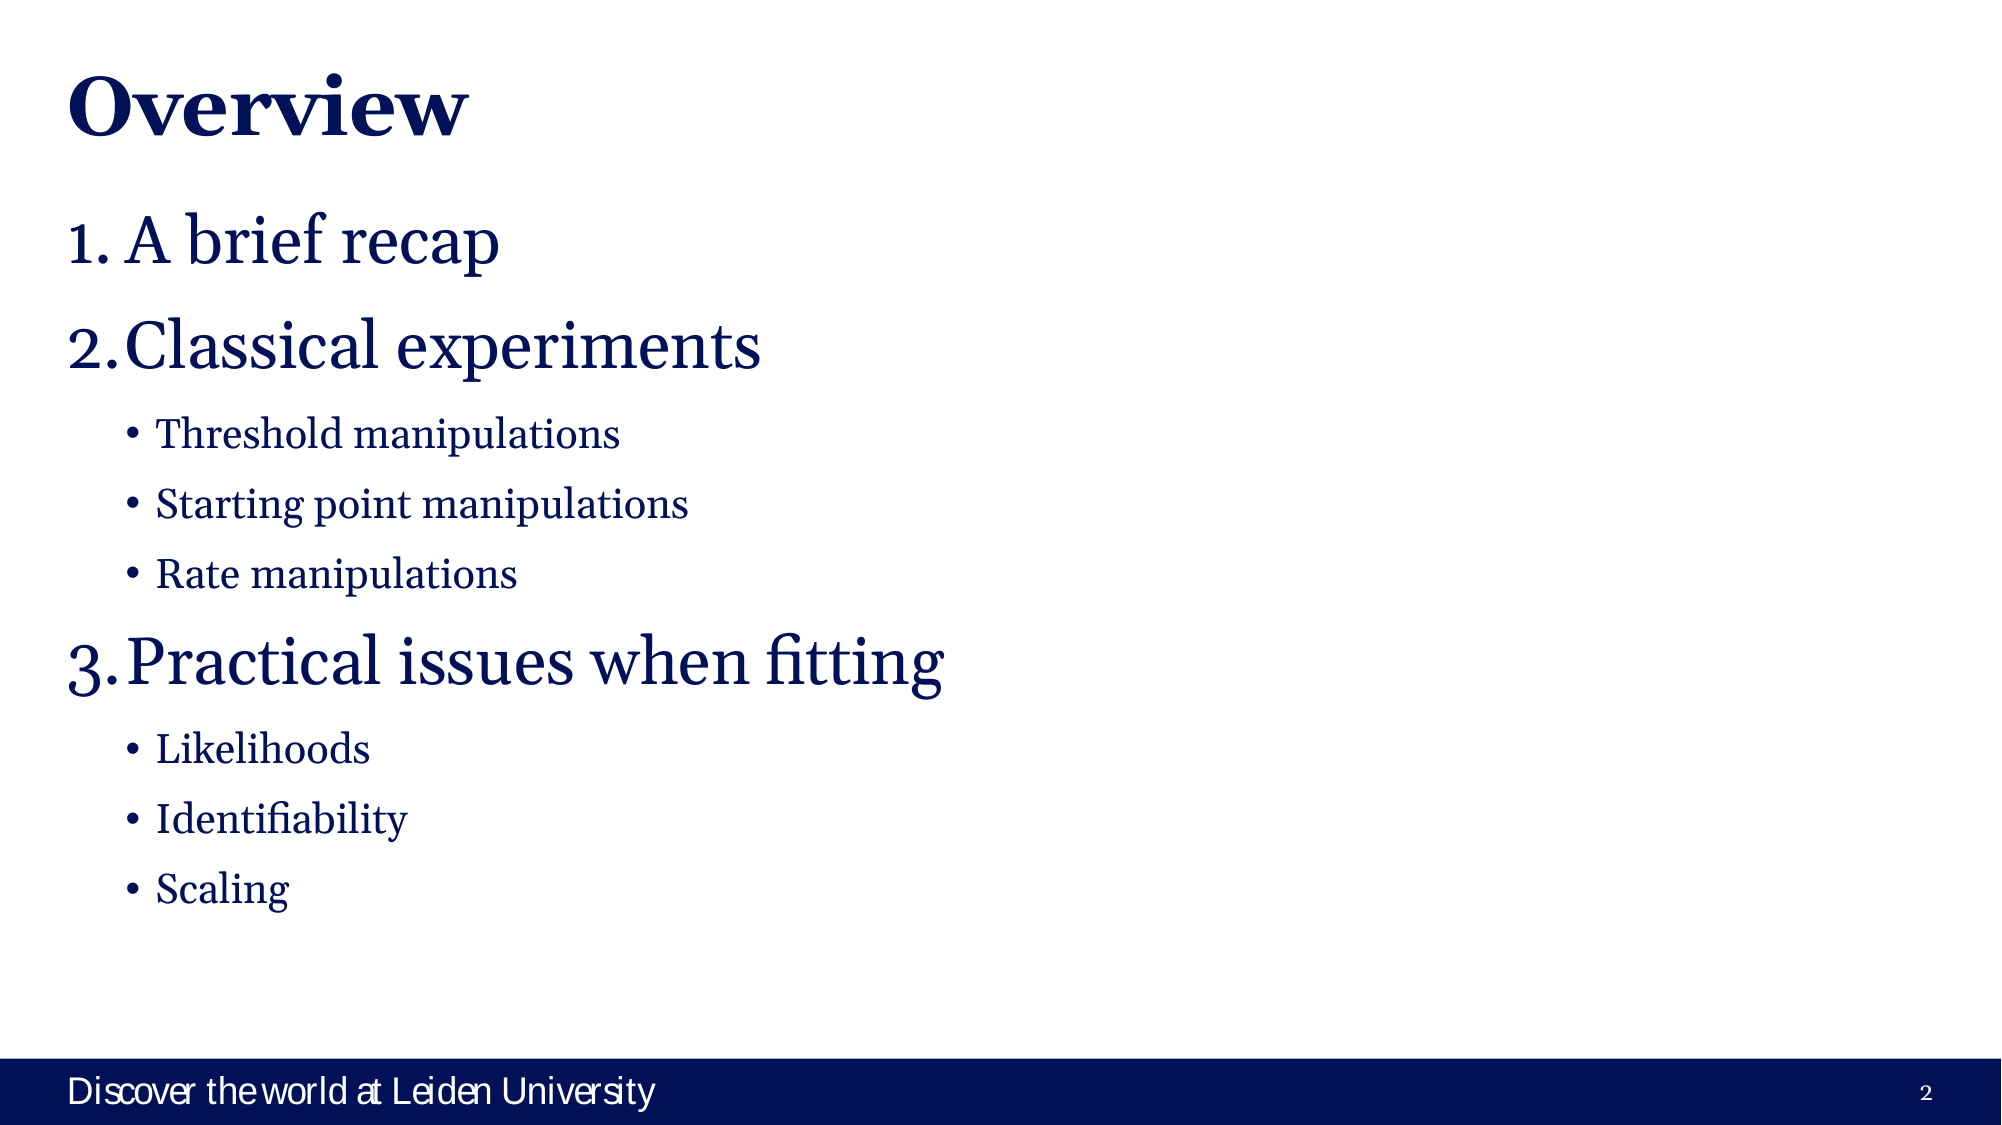

# Overview

A brief recap
Classical experiments
Threshold manipulations
Starting point manipulations
Rate manipulations
Practical issues when fitting
Likelihoods
Identifiability
Scaling
2